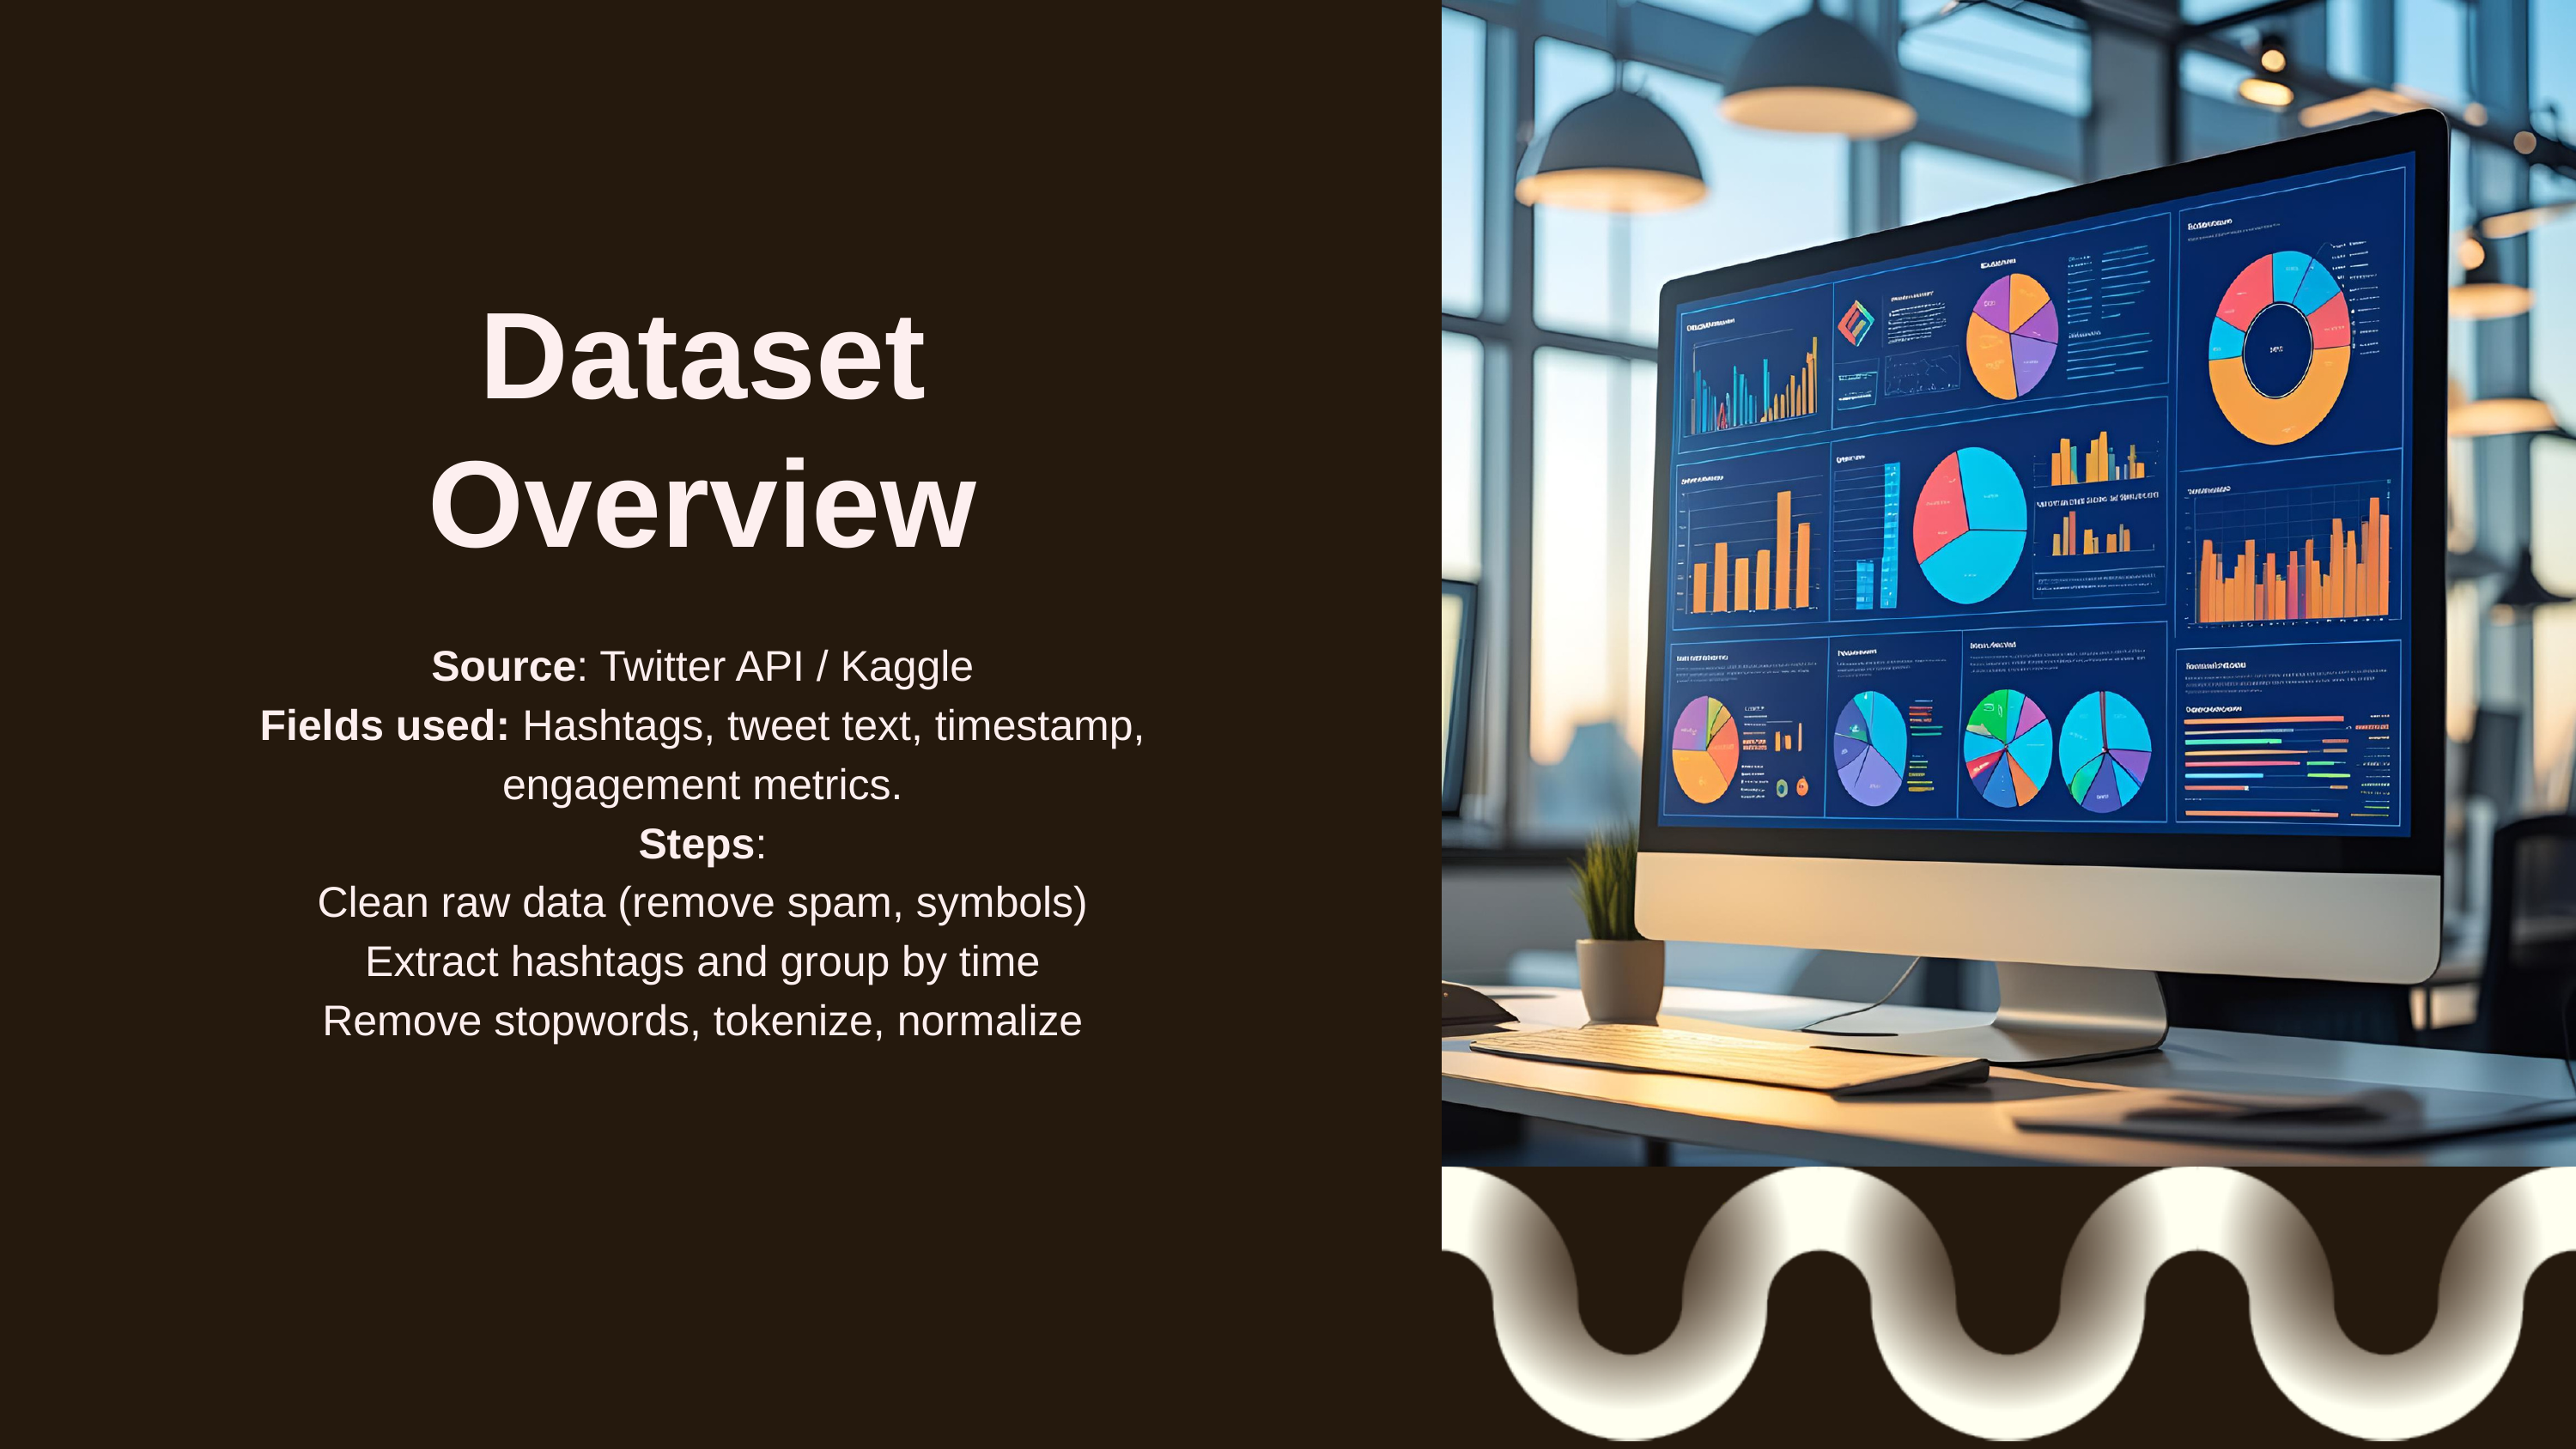

Dataset Overview
Source: Twitter API / Kaggle
Fields used: Hashtags, tweet text, timestamp, engagement metrics.
Steps:
Clean raw data (remove spam, symbols)
Extract hashtags and group by time
Remove stopwords, tokenize, normalize